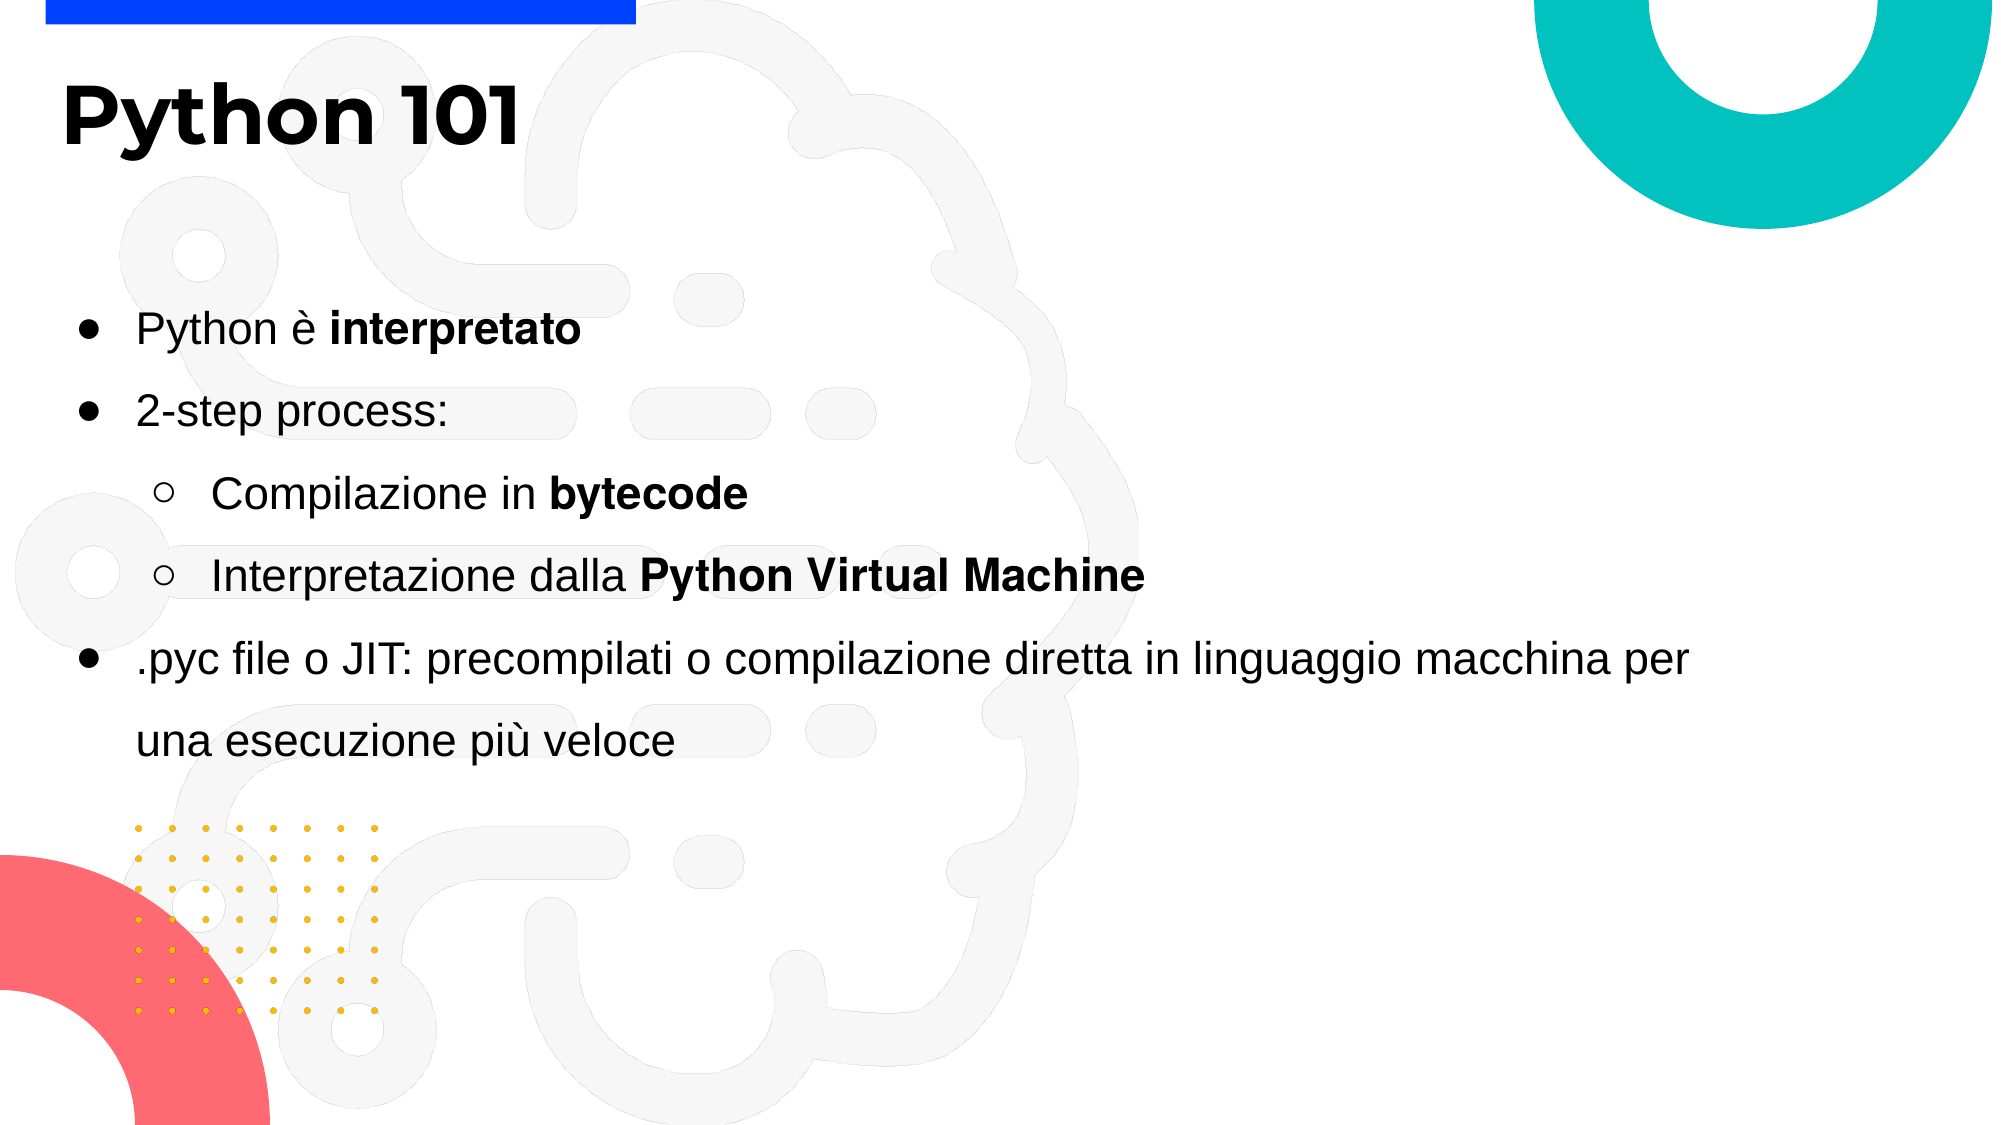

# Python 101
Python è interpretato
2-step process:
Compilazione in bytecode
Interpretazione dalla Python Virtual Machine
.pyc file o JIT: precompilati o compilazione diretta in linguaggio macchina per una esecuzione più veloce